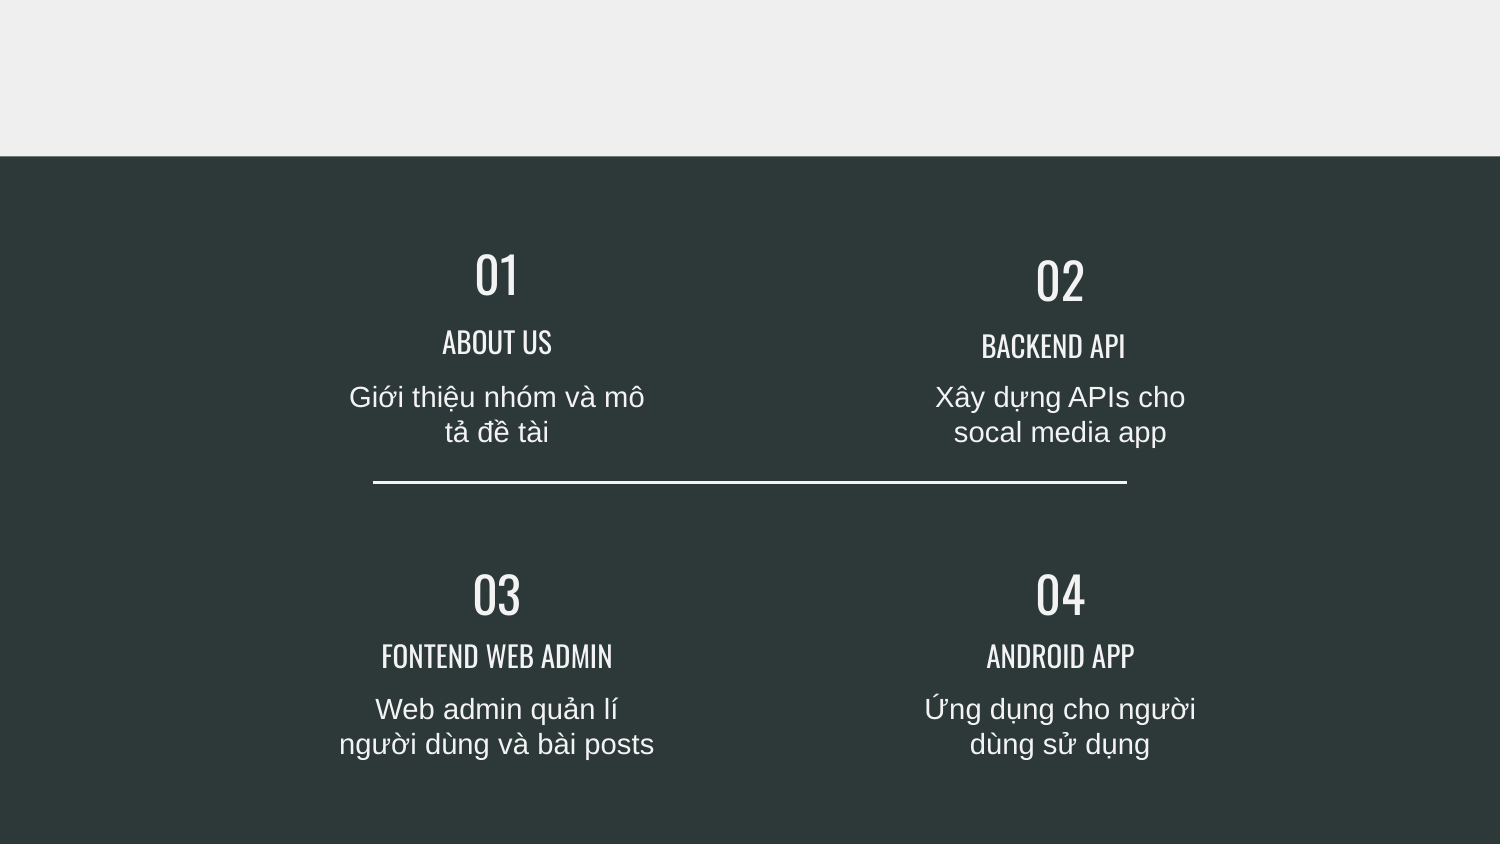

01
02
# ABOUT US
BACKEND API
Giới thiệu nhóm và mô tả đề tài

Xây dựng APIs cho socal media app
03
04
FONTEND WEB ADMIN
ANDROID APP
Web admin quản lí người dùng và bài posts
Ứng dụng cho người dùng sử dụng